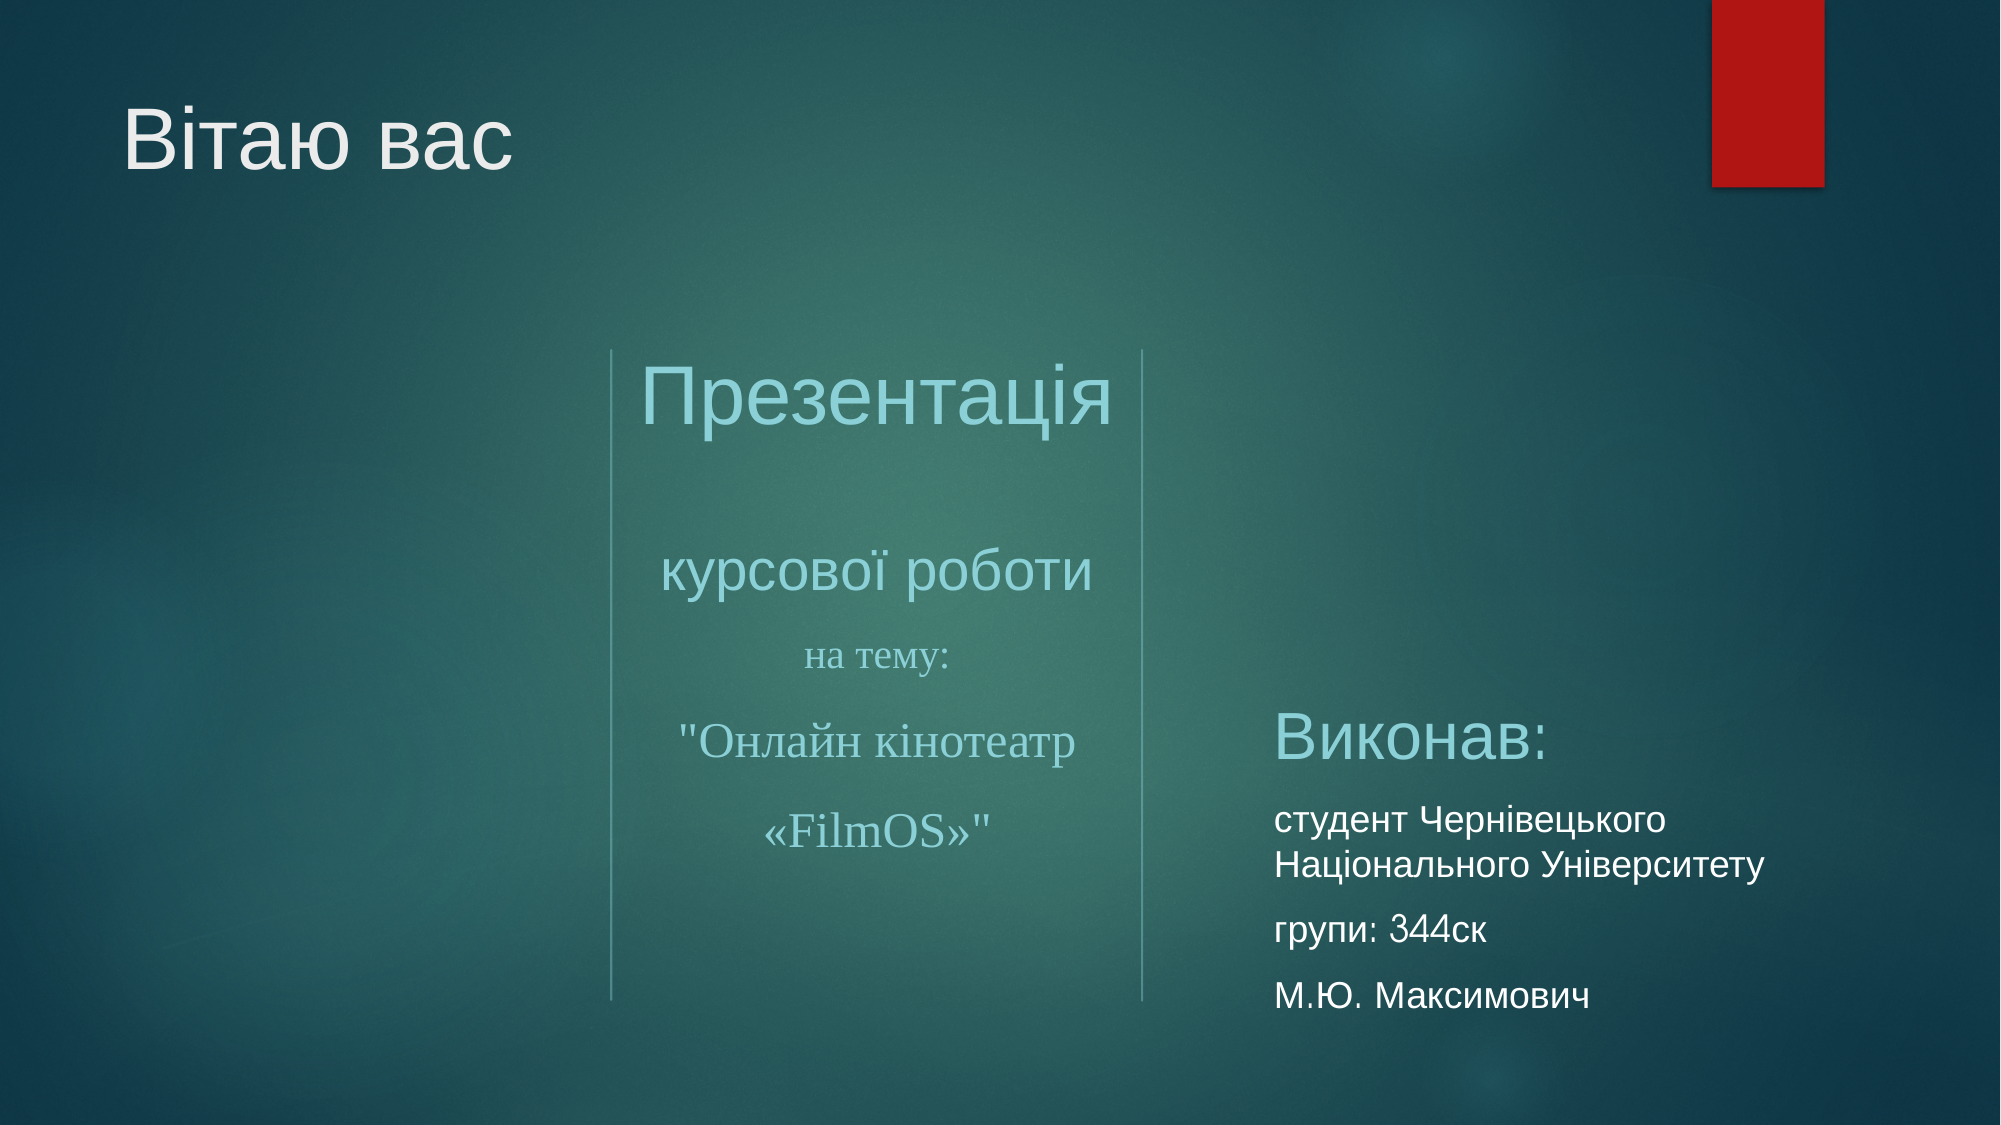

# Вітаю вас
Презентація
курсової роботи
на тему:
"Онлайн кінотеатр «FilmOS»"

Виконав:
студент Чернівецького Національного Університету
групи: 344ск
М.Ю. Максимович